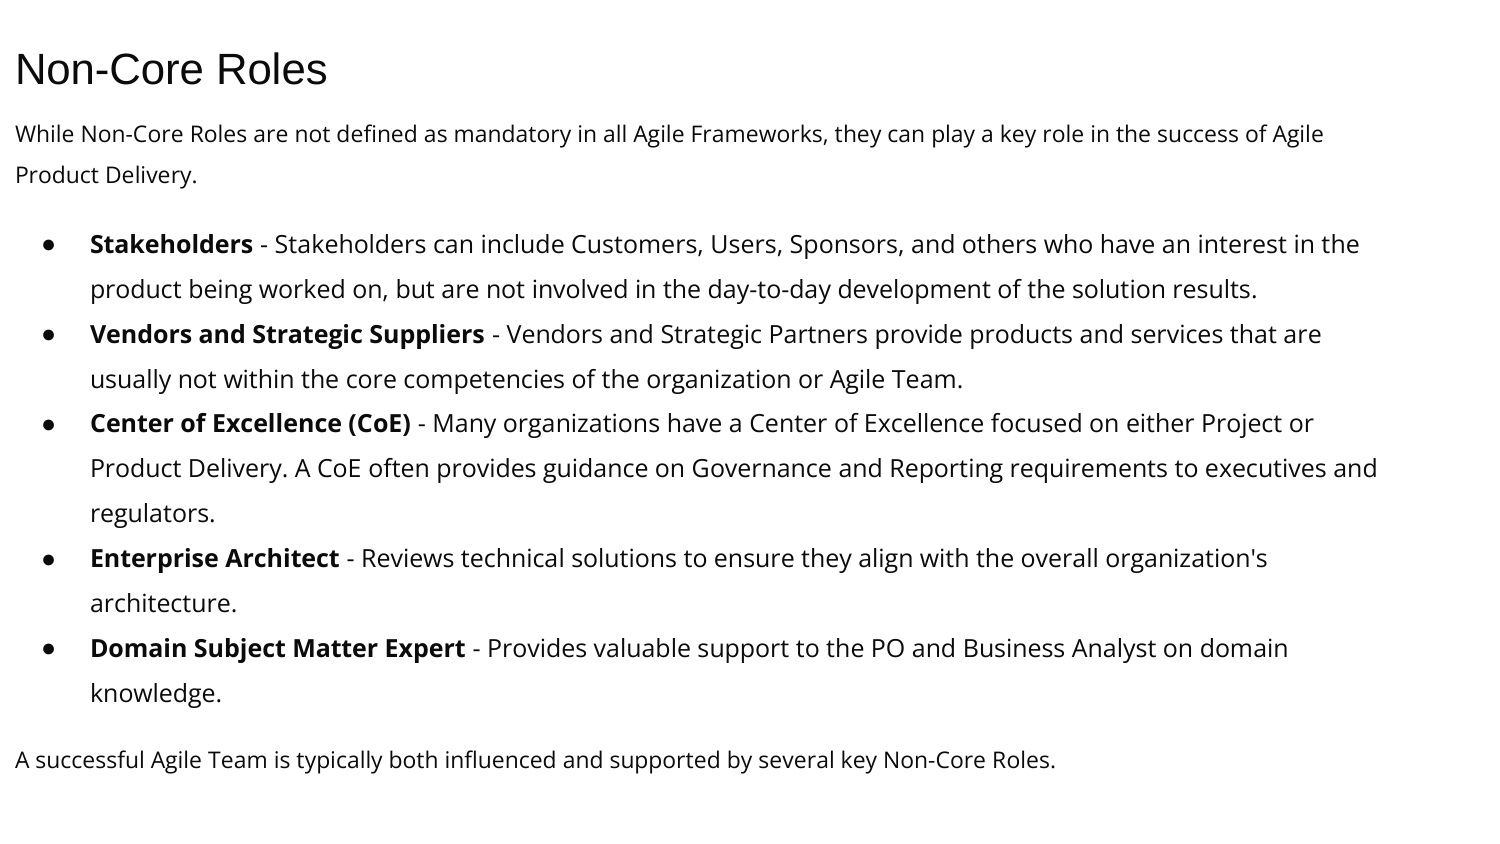

Non-Core Roles
While Non-Core Roles are not defined as mandatory in all Agile Frameworks, they can play a key role in the success of Agile Product Delivery.
Stakeholders - Stakeholders can include Customers, Users, Sponsors, and others who have an interest in the product being worked on, but are not involved in the day-to-day development of the solution results.
Vendors and Strategic Suppliers - Vendors and Strategic Partners provide products and services that are usually not within the core competencies of the organization or Agile Team.
Center of Excellence (CoE) - Many organizations have a Center of Excellence focused on either Project or Product Delivery. A CoE often provides guidance on Governance and Reporting requirements to executives and regulators.
Enterprise Architect - Reviews technical solutions to ensure they align with the overall organization's architecture.
Domain Subject Matter Expert - Provides valuable support to the PO and Business Analyst on domain knowledge.
A successful Agile Team is typically both influenced and supported by several key Non-Core Roles.